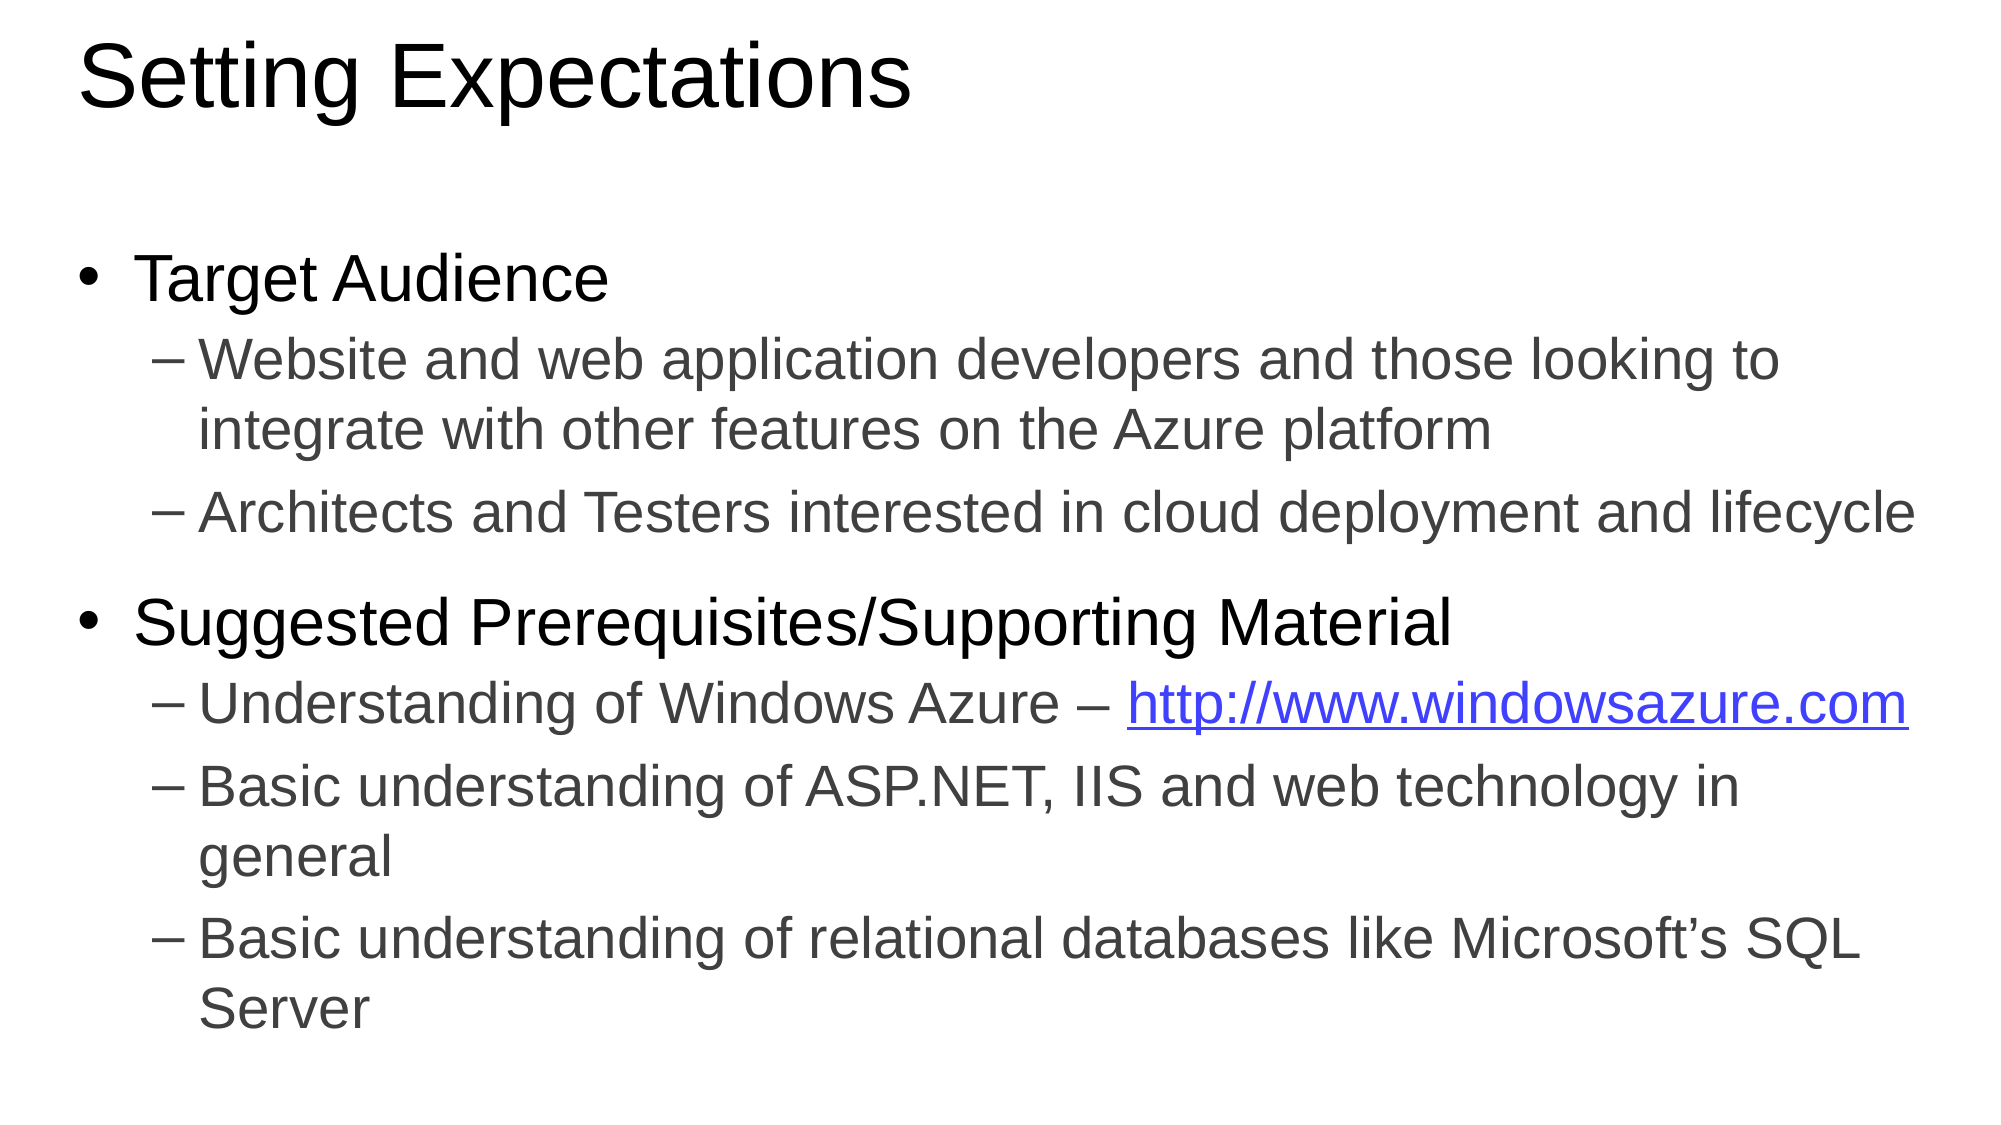

# Setting Expectations
Target Audience
Website and web application developers and those looking to integrate with other features on the Azure platform
Architects and Testers interested in cloud deployment and lifecycle
Suggested Prerequisites/Supporting Material
Understanding of Windows Azure – http://www.windowsazure.com
Basic understanding of ASP.NET, IIS and web technology in general
Basic understanding of relational databases like Microsoft’s SQL Server